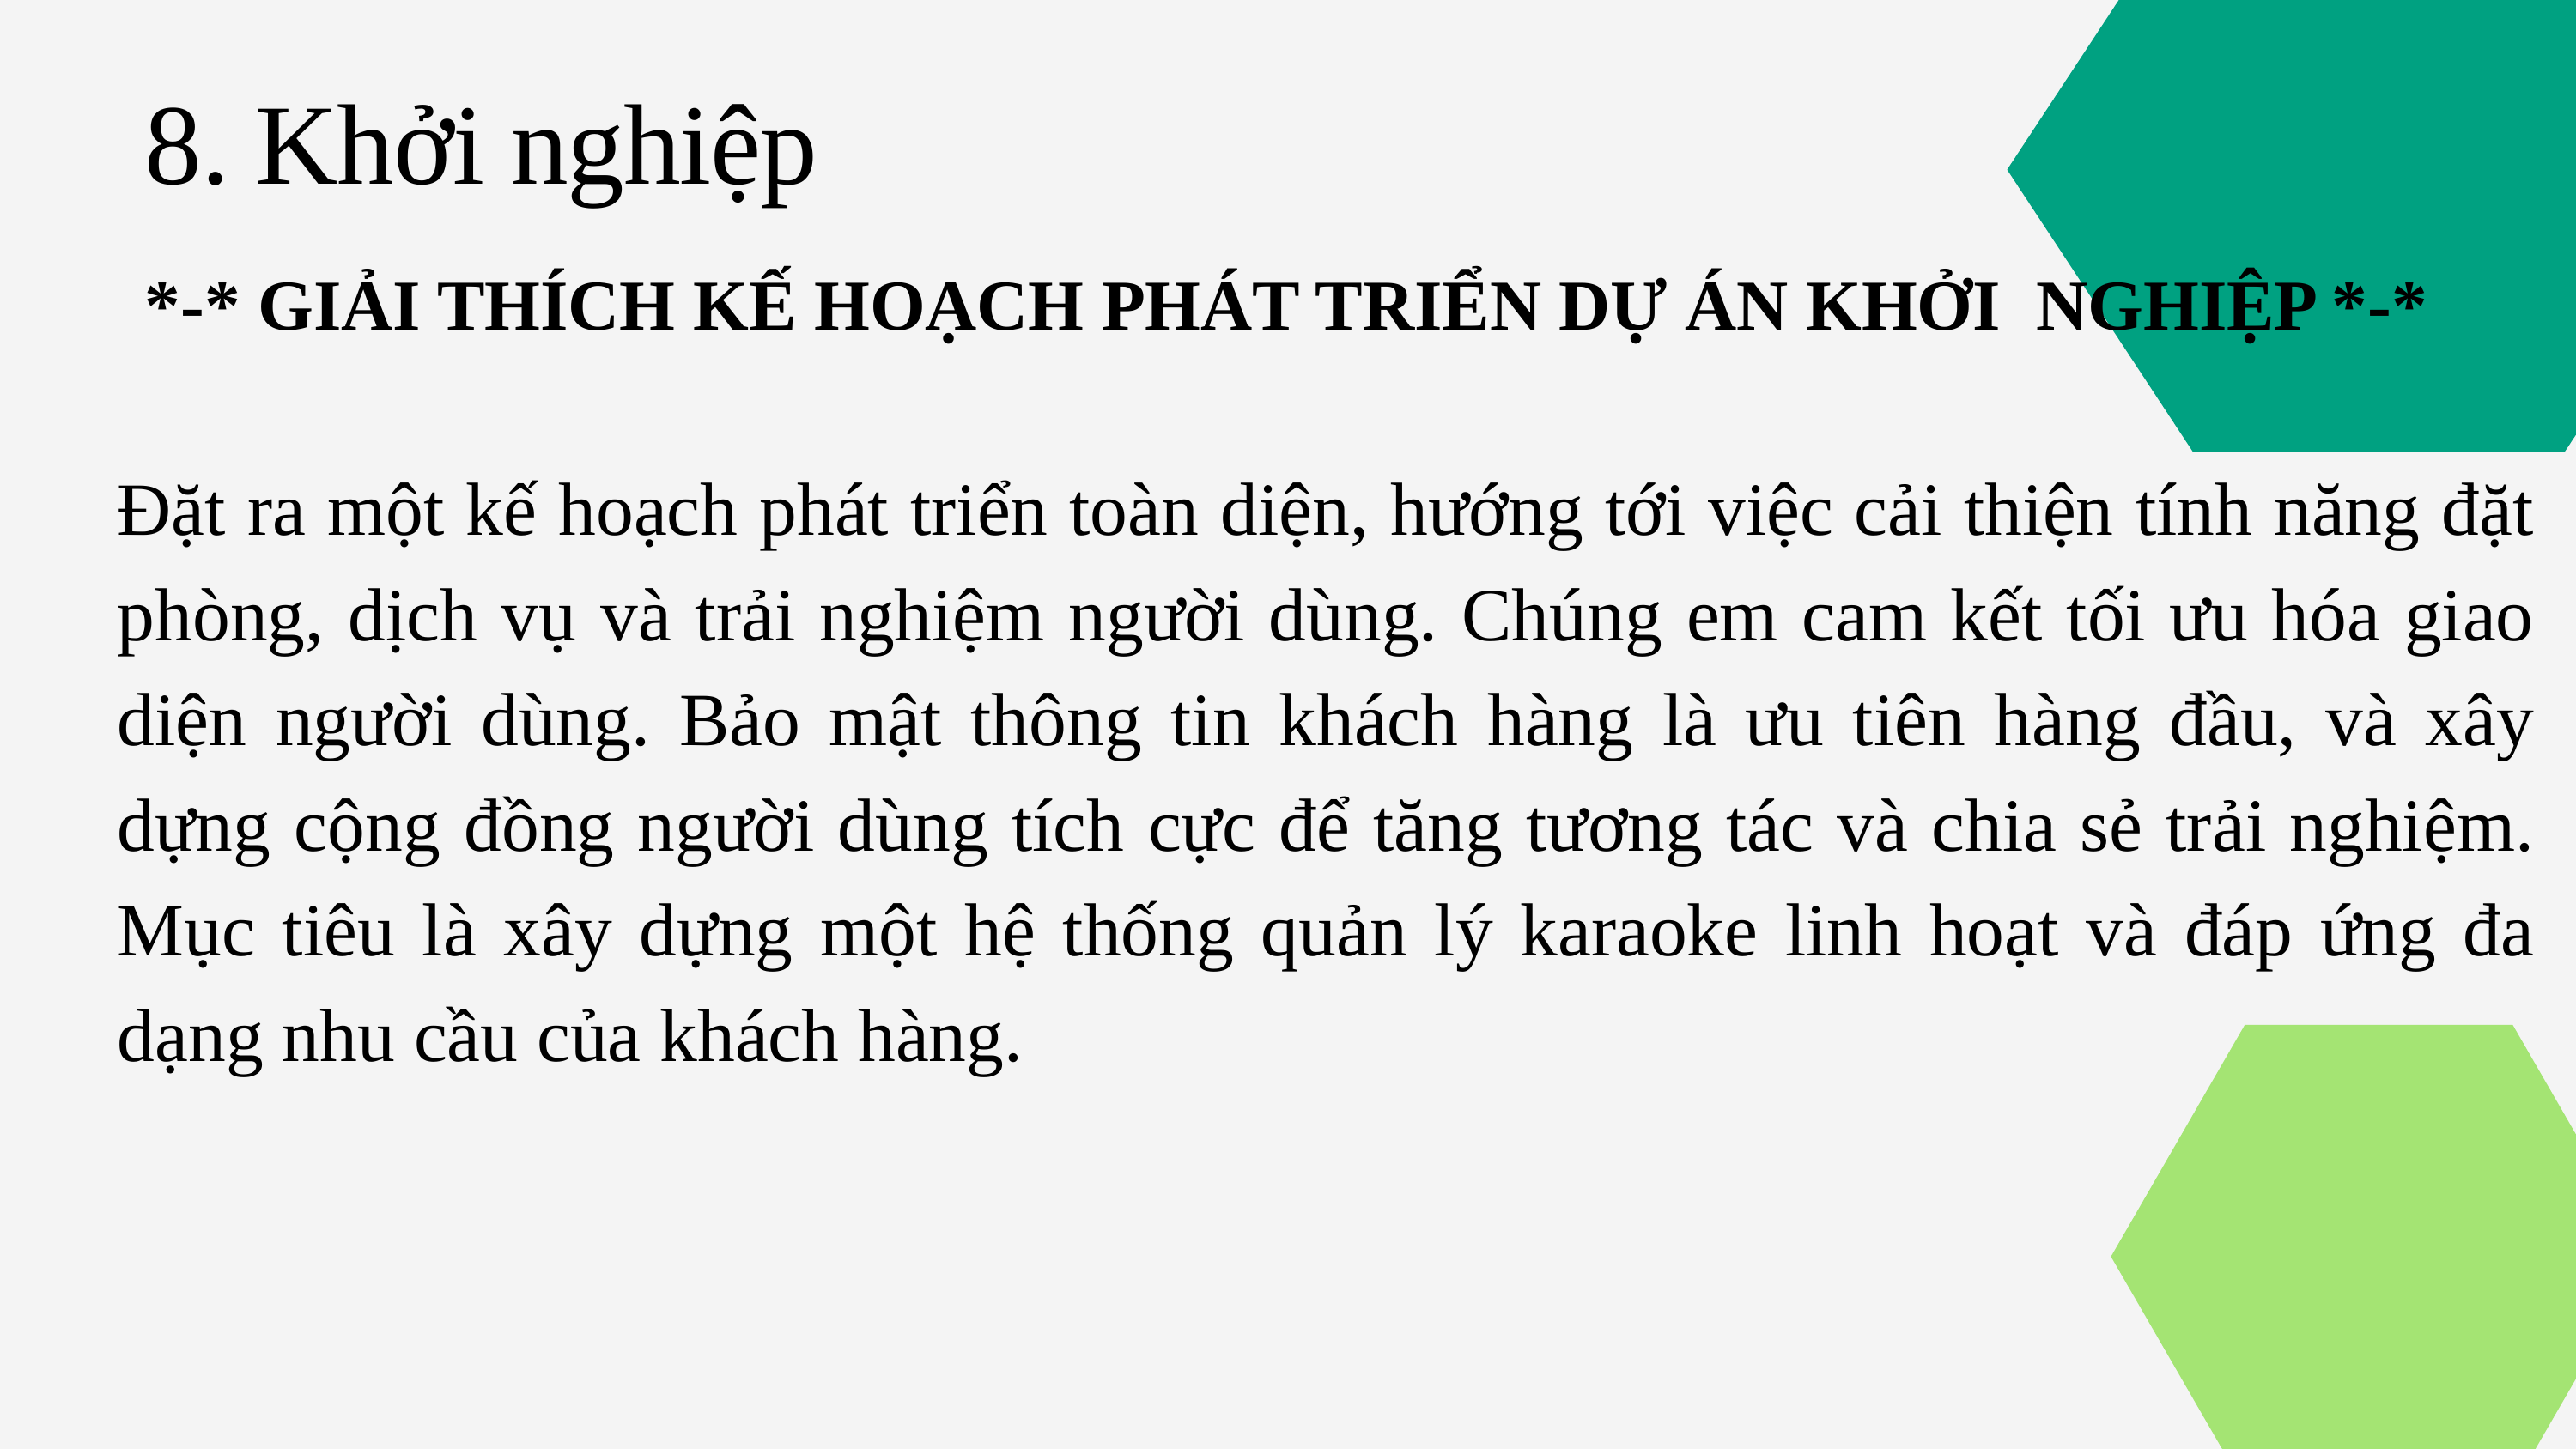

8. Khởi nghiệp
*-* GIẢI THÍCH KẾ HOẠCH PHÁT TRIỂN DỰ ÁN KHỞI  NGHIỆP *-*

Đặt ra một kế hoạch phát triển toàn diện, hướng tới việc cải thiện tính năng đặt phòng, dịch vụ và trải nghiệm người dùng. Chúng em cam kết tối ưu hóa giao diện người dùng. Bảo mật thông tin khách hàng là ưu tiên hàng đầu, và xây dựng cộng đồng người dùng tích cực để tăng tương tác và chia sẻ trải nghiệm. Mục tiêu là xây dựng một hệ thống quản lý karaoke linh hoạt và đáp ứng đa dạng nhu cầu của khách hàng.